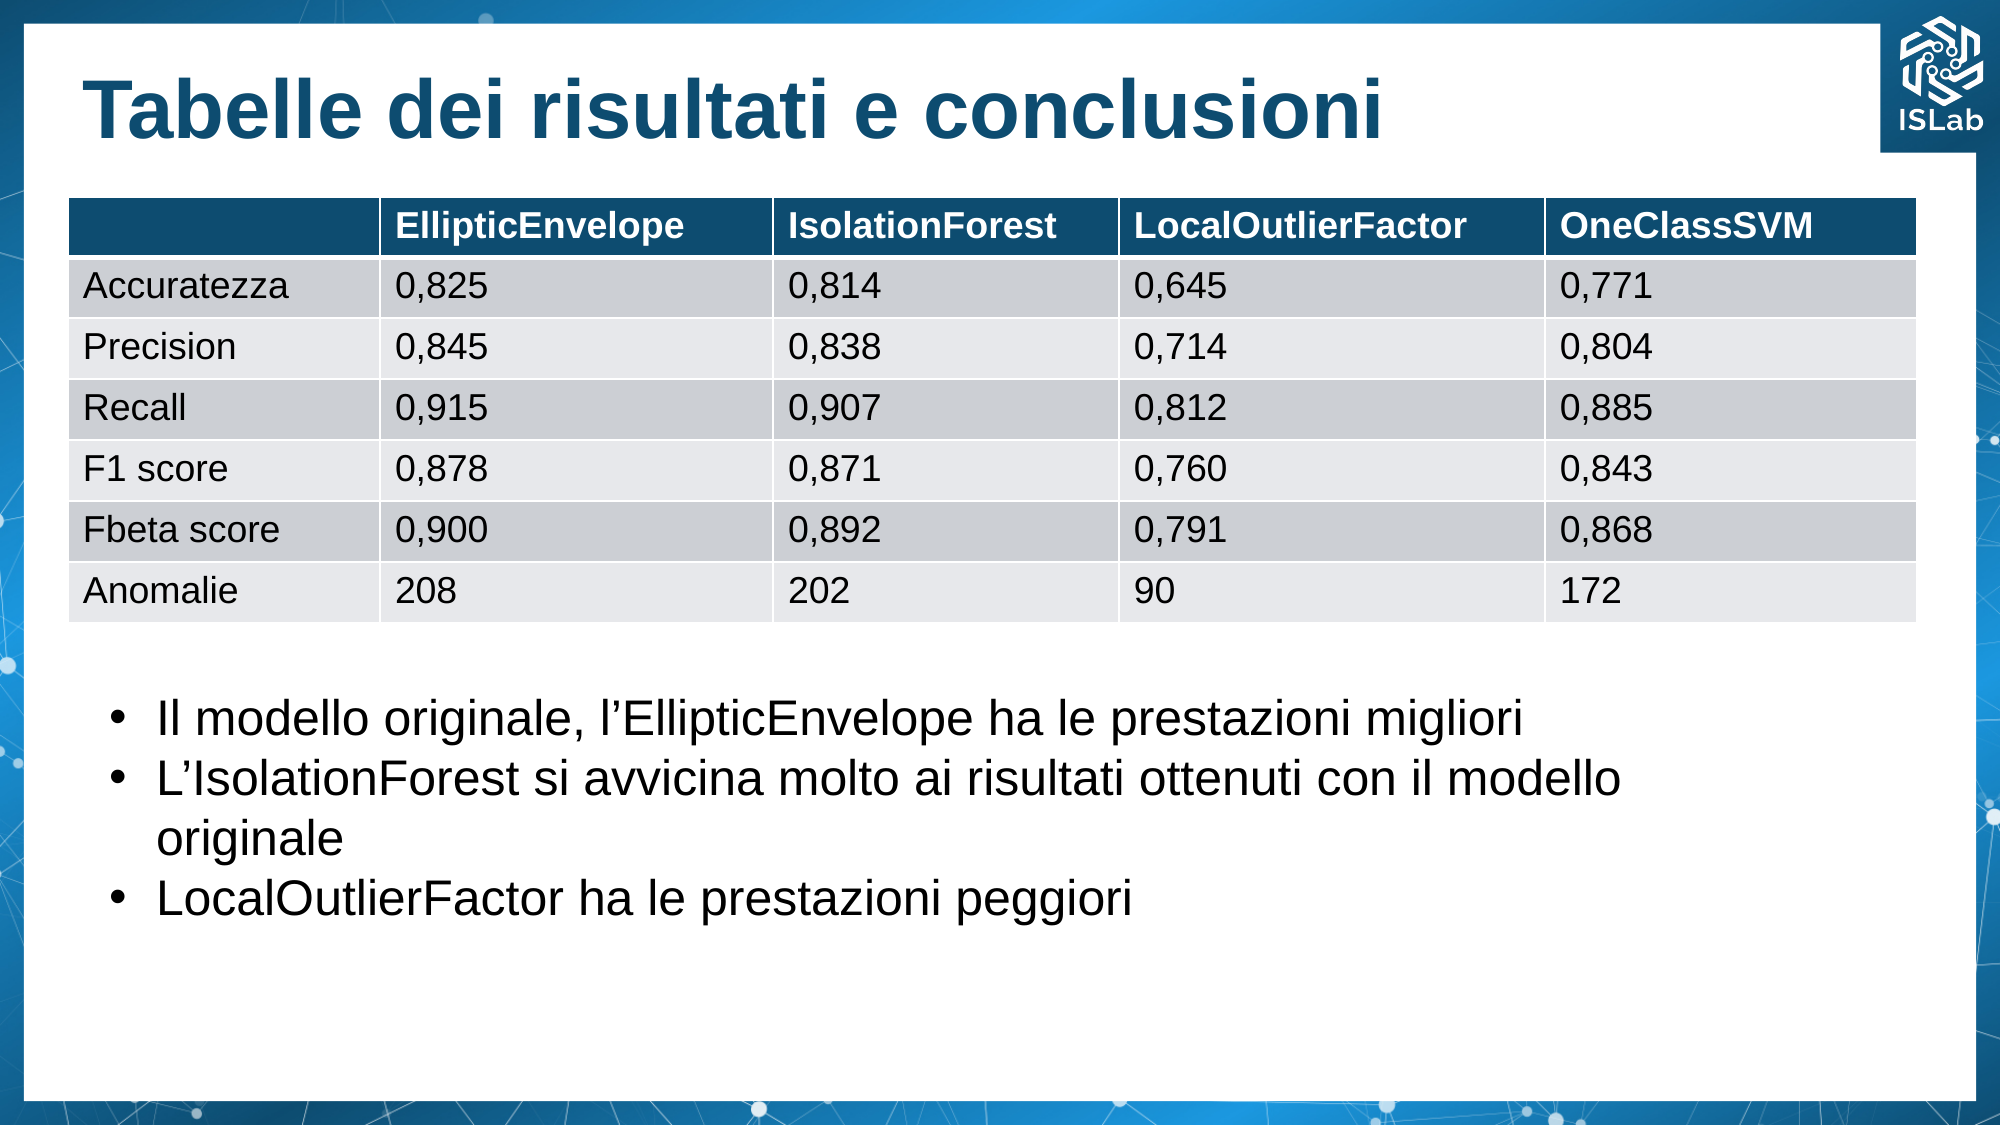

# Tabelle dei risultati e conclusioni
|  | EllipticEnvelope | IsolationForest | LocalOutlierFactor | OneClassSVM |
| --- | --- | --- | --- | --- |
| Accuratezza | 0,825 | 0,814 | 0,645 | 0,771 |
| Precision | 0,845 | 0,838 | 0,714 | 0,804 |
| Recall | 0,915 | 0,907 | 0,812 | 0,885 |
| F1 score | 0,878 | 0,871 | 0,760 | 0,843 |
| Fbeta score | 0,900 | 0,892 | 0,791 | 0,868 |
| Anomalie | 208 | 202 | 90 | 172 |
Il modello originale, l’EllipticEnvelope ha le prestazioni migliori
L’IsolationForest si avvicina molto ai risultati ottenuti con il modello originale
LocalOutlierFactor ha le prestazioni peggiori